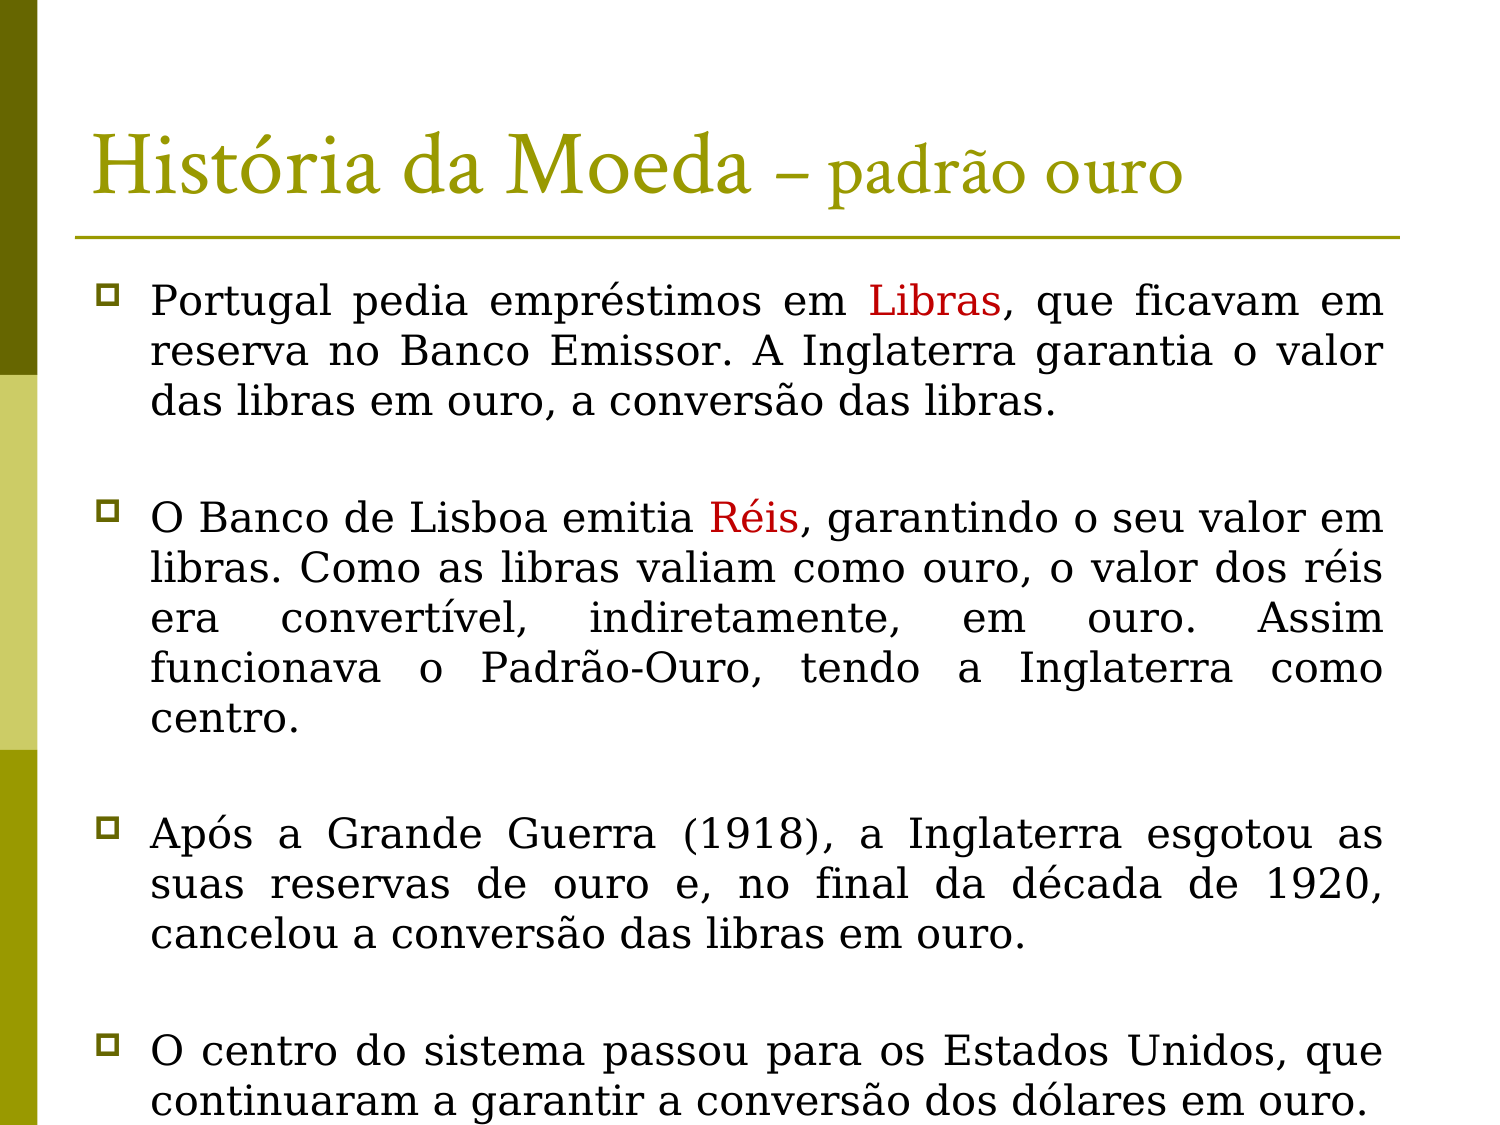

História da Moeda – padrão ouro
Portugal pedia empréstimos em Libras, que ficavam em reserva no Banco Emissor. A Inglaterra garantia o valor das libras em ouro, a conversão das libras.

O Banco de Lisboa emitia Réis, garantindo o seu valor em libras. Como as libras valiam como ouro, o valor dos réis era convertível, indiretamente, em ouro. Assim funcionava o Padrão-Ouro, tendo a Inglaterra como centro.

Após a Grande Guerra (1918), a Inglaterra esgotou as suas reservas de ouro e, no final da década de 1920, cancelou a conversão das libras em ouro.

O centro do sistema passou para os Estados Unidos, que continuaram a garantir a conversão dos dólares em ouro.